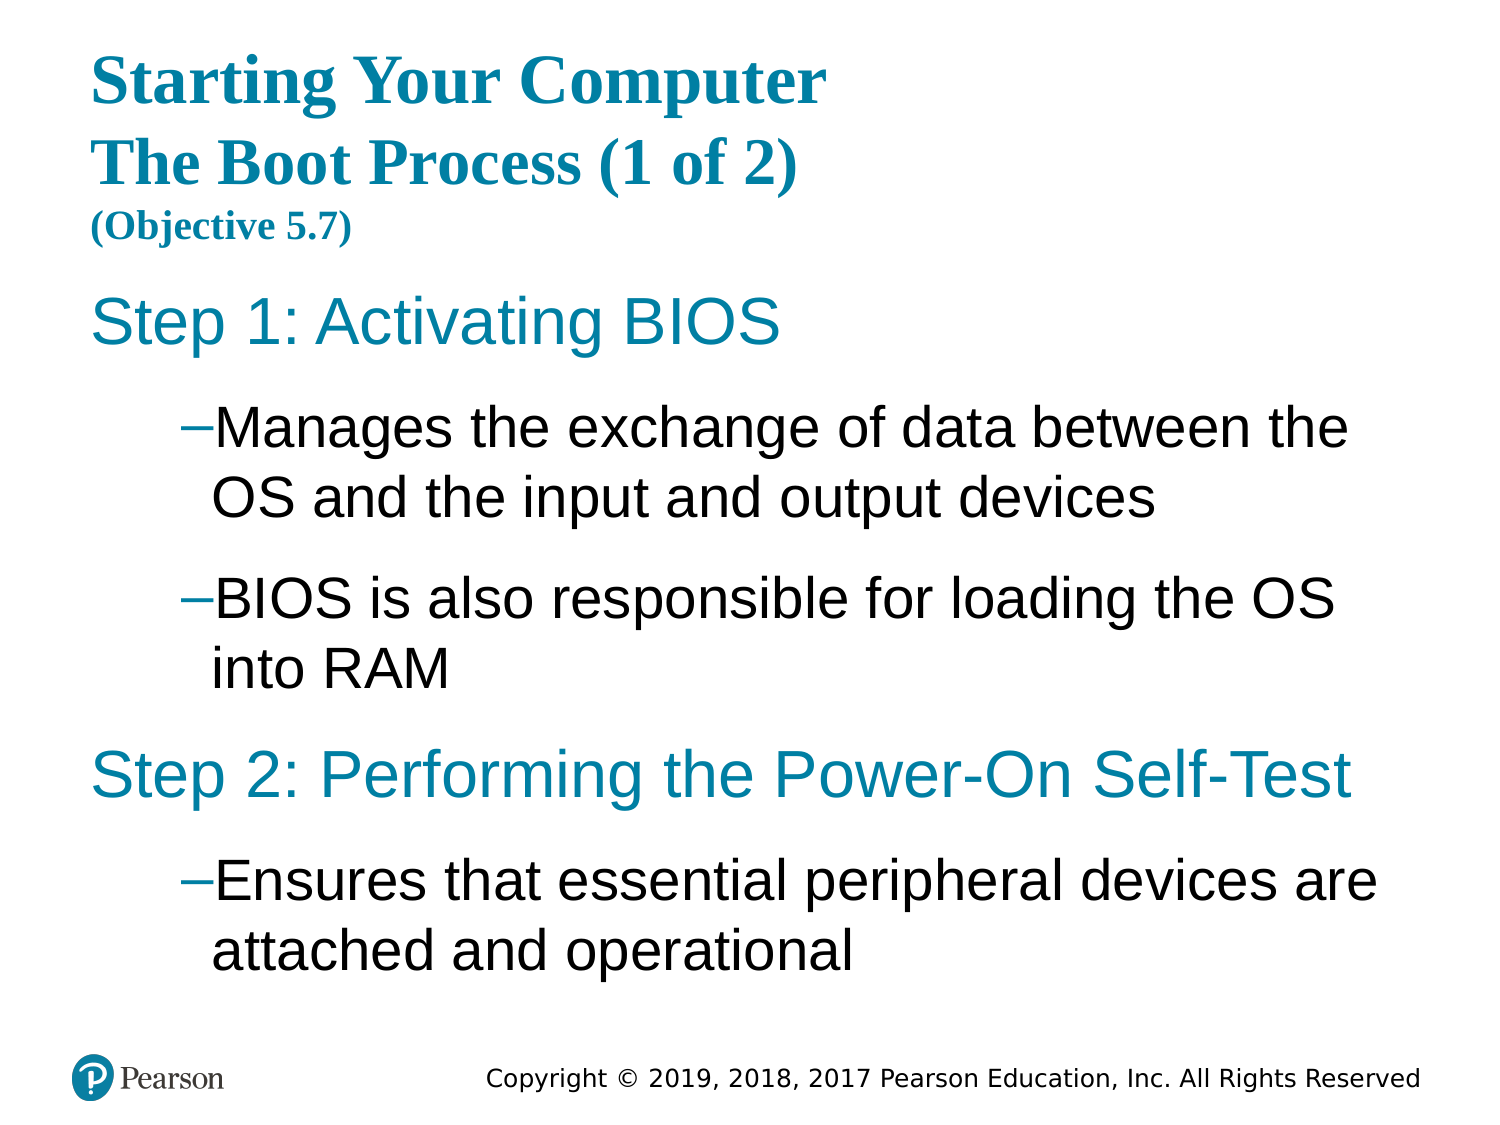

# Starting Your Computer The Boot Process (1 of 2) (Objective 5.7)
Step 1: Activating BIOS
Manages the exchange of data between the OS and the input and output devices
BIOS is also responsible for loading the OS into RAM
Step 2: Performing the Power-On Self-Test
Ensures that essential peripheral devices are attached and operational